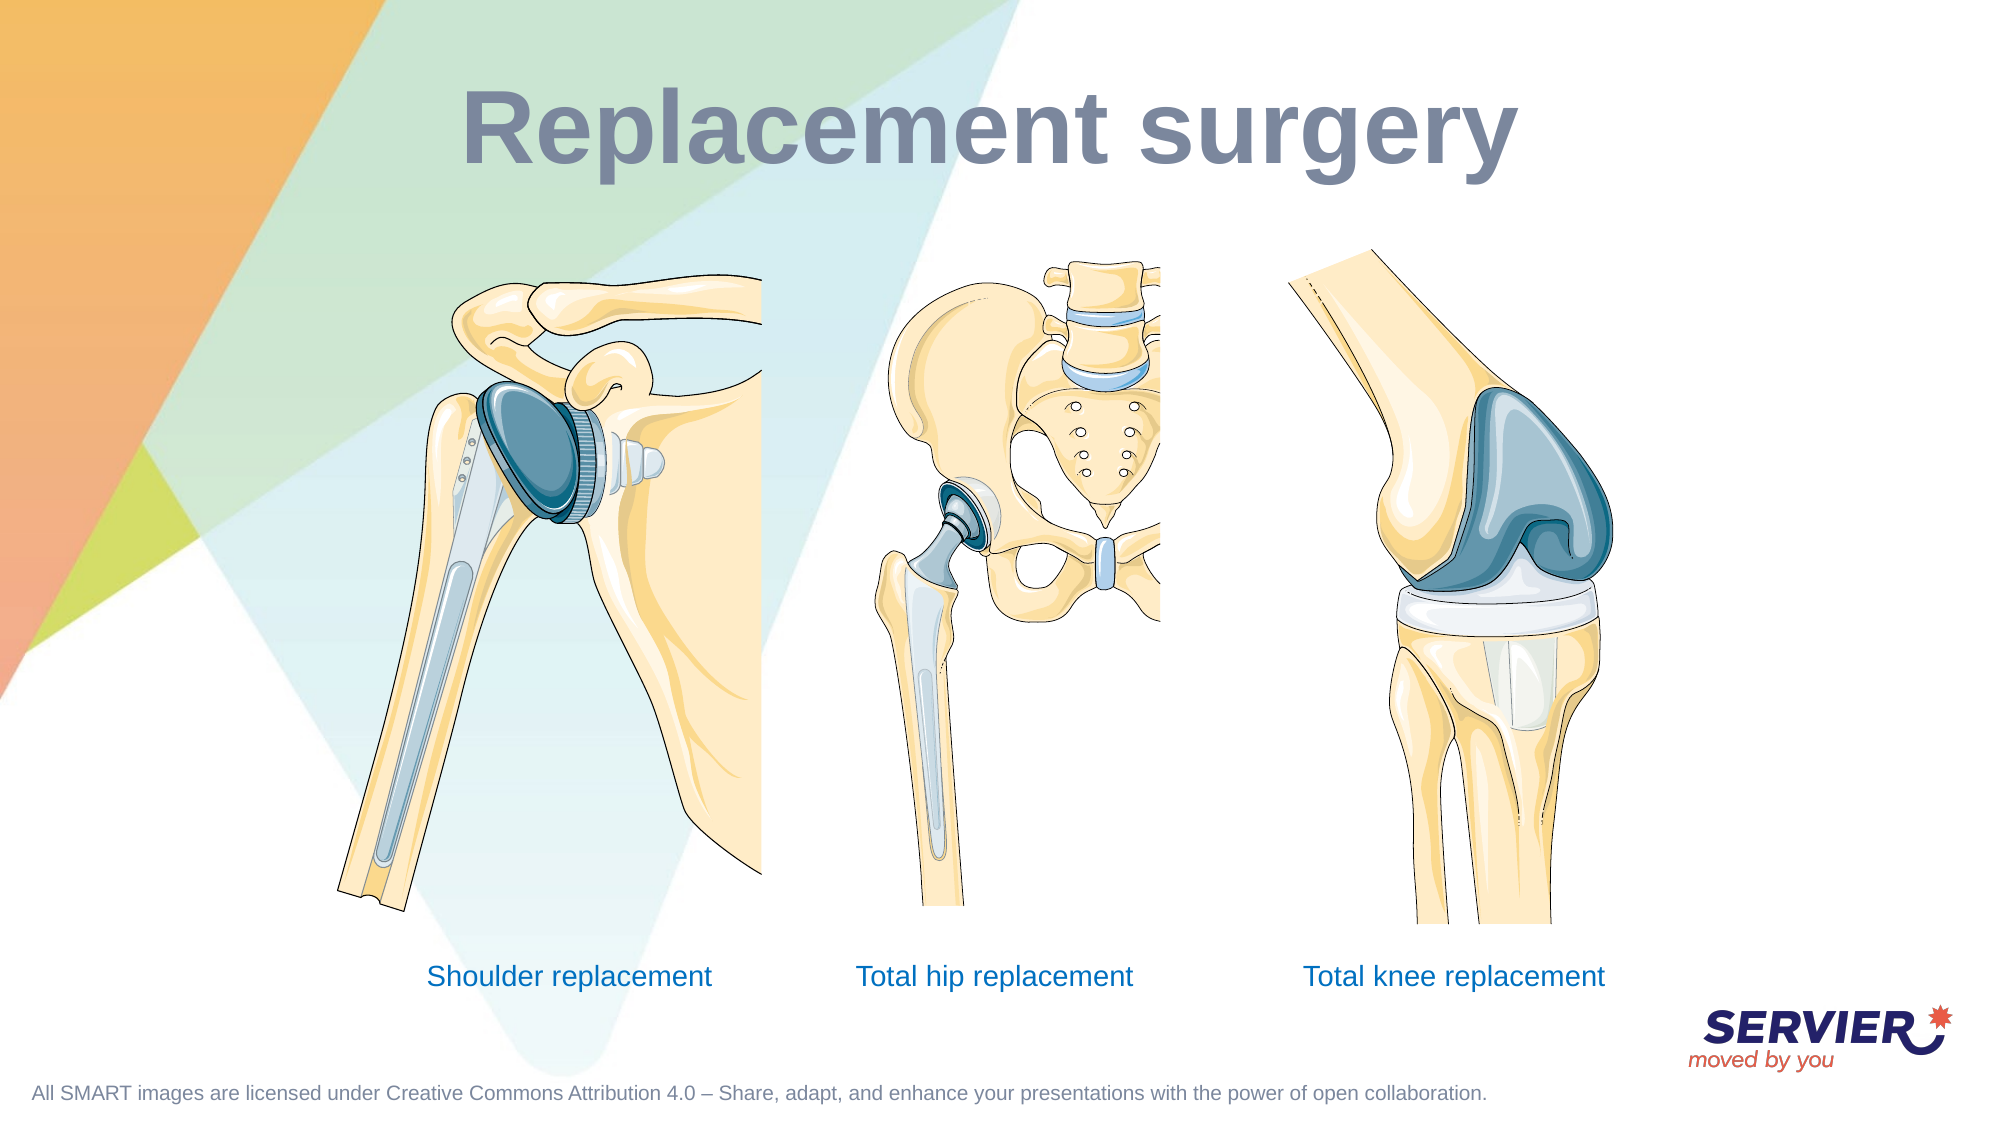

# Replacement surgery

Shoulder replacement
Total hip replacement
Total knee replacement